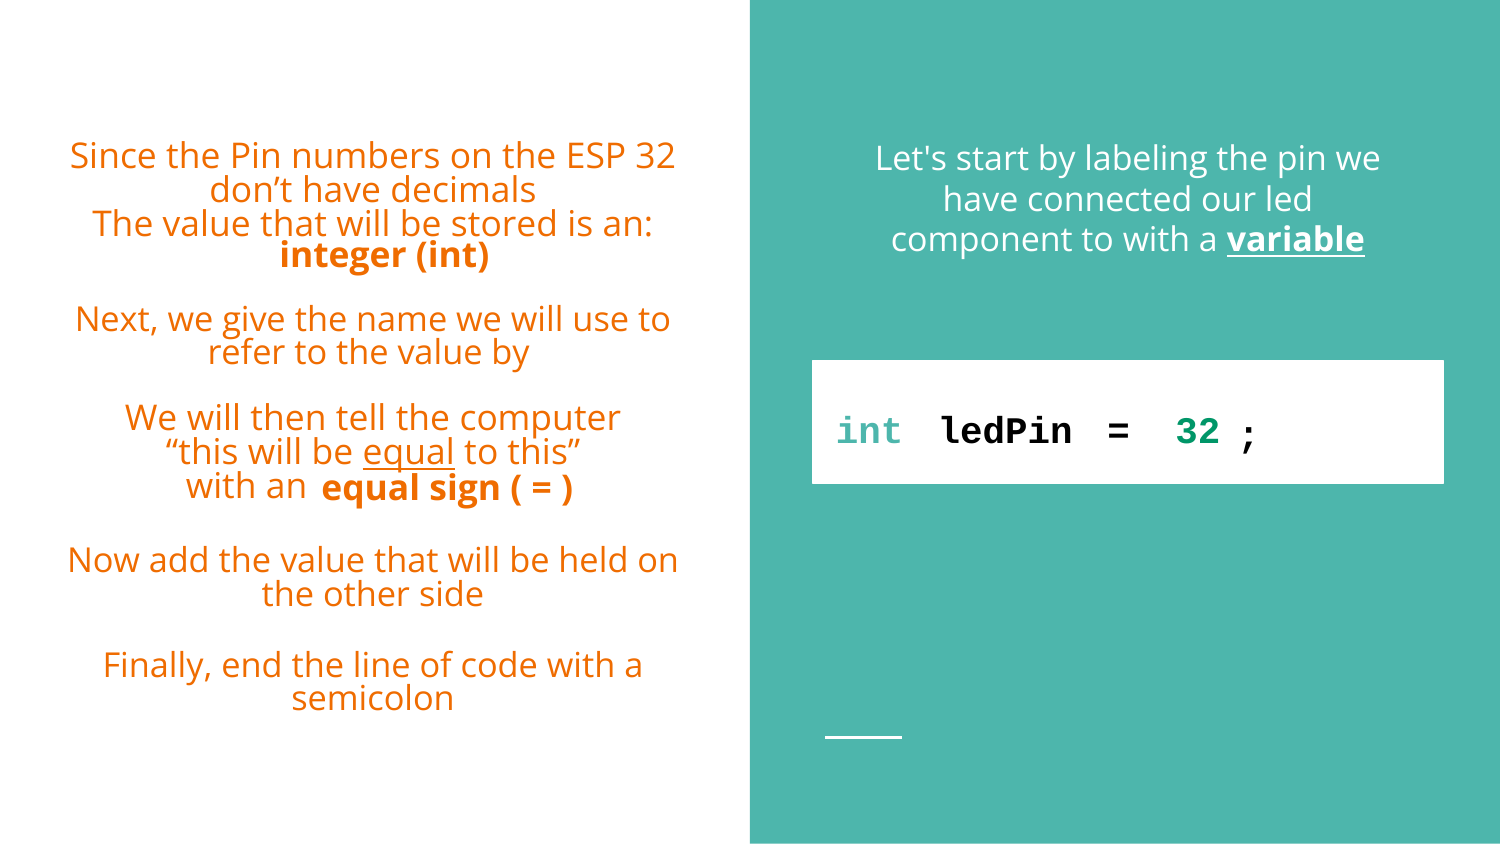

Let's start by labeling the pin we have connected our led component to with a variable
Since the Pin numbers on the ESP 32 don’t have decimals
The value that will be stored is an:
integer (int)
Next, we give the name we will use to refer to the value by

int
ledPin
=
32
We will then tell the computer
“this will be equal to this”
              with an
;
 equal sign ( = )
Now add the value that will be held on the other side
Finally, end the line of code with a semicolon